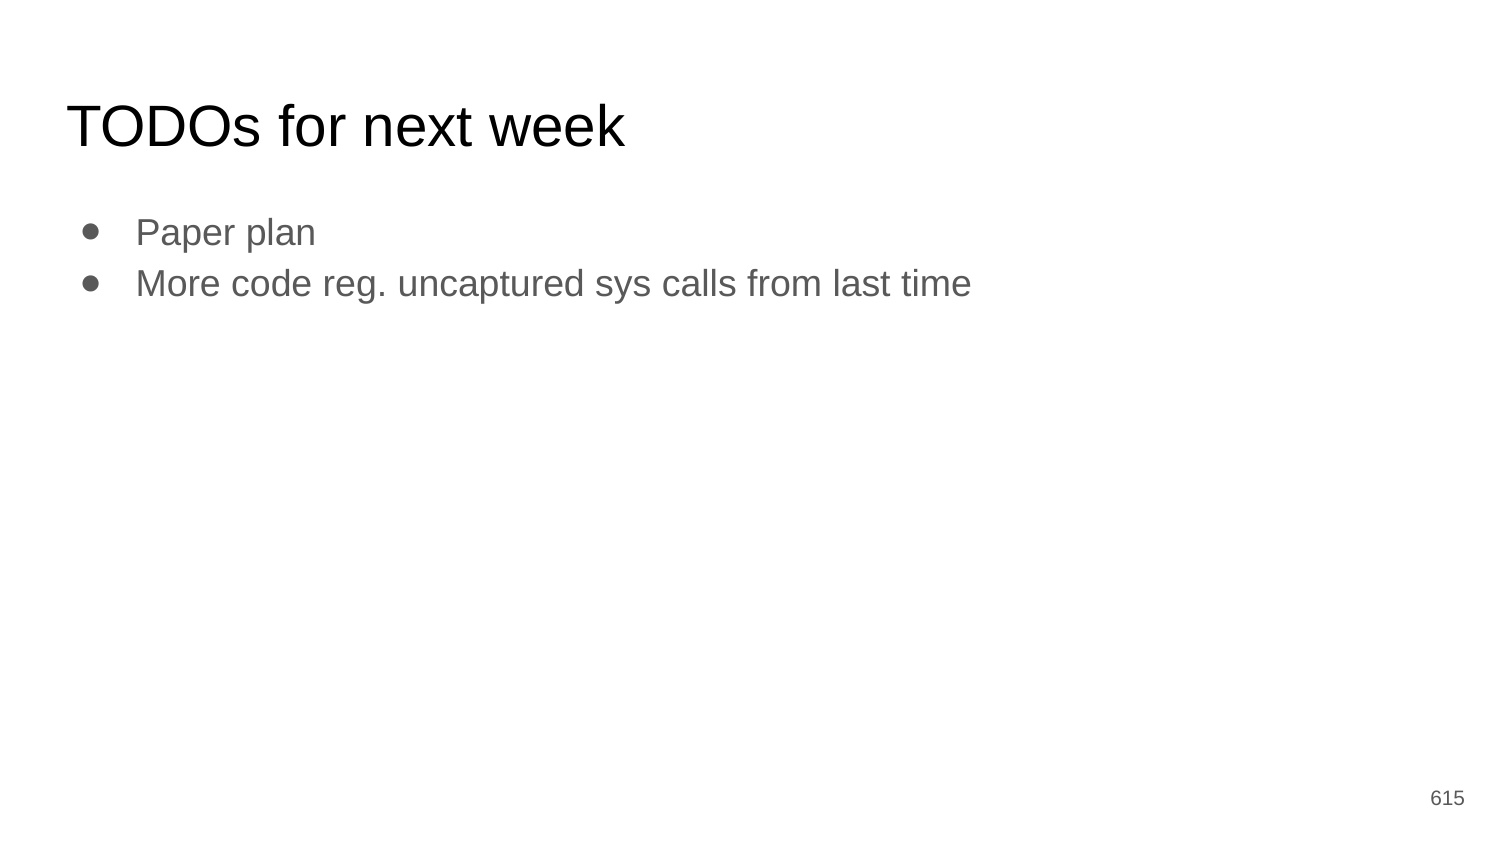

# TODOs for next week
Paper plan
More code reg. uncaptured sys calls from last time
615